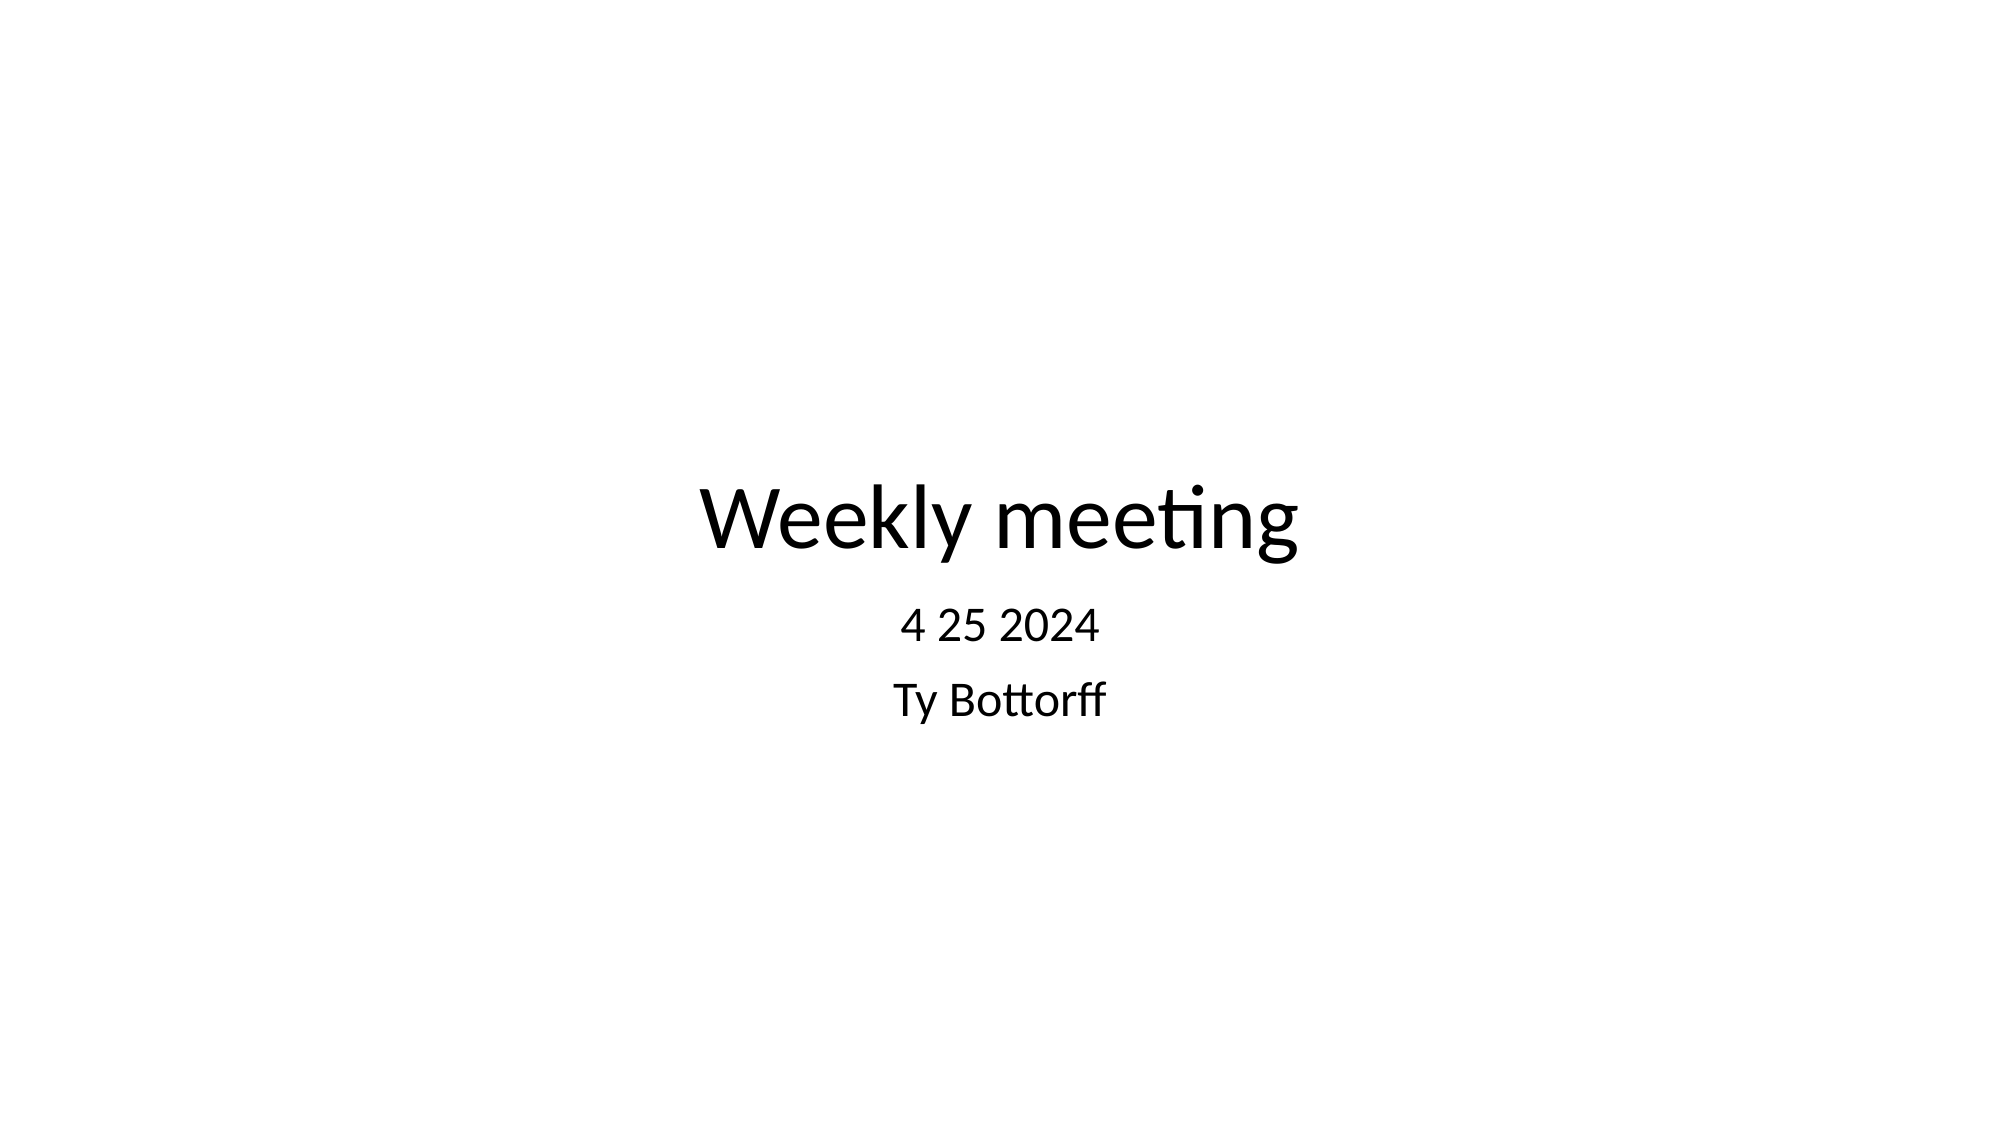

# Weekly meeting
4 25 2024
Ty Bottorff